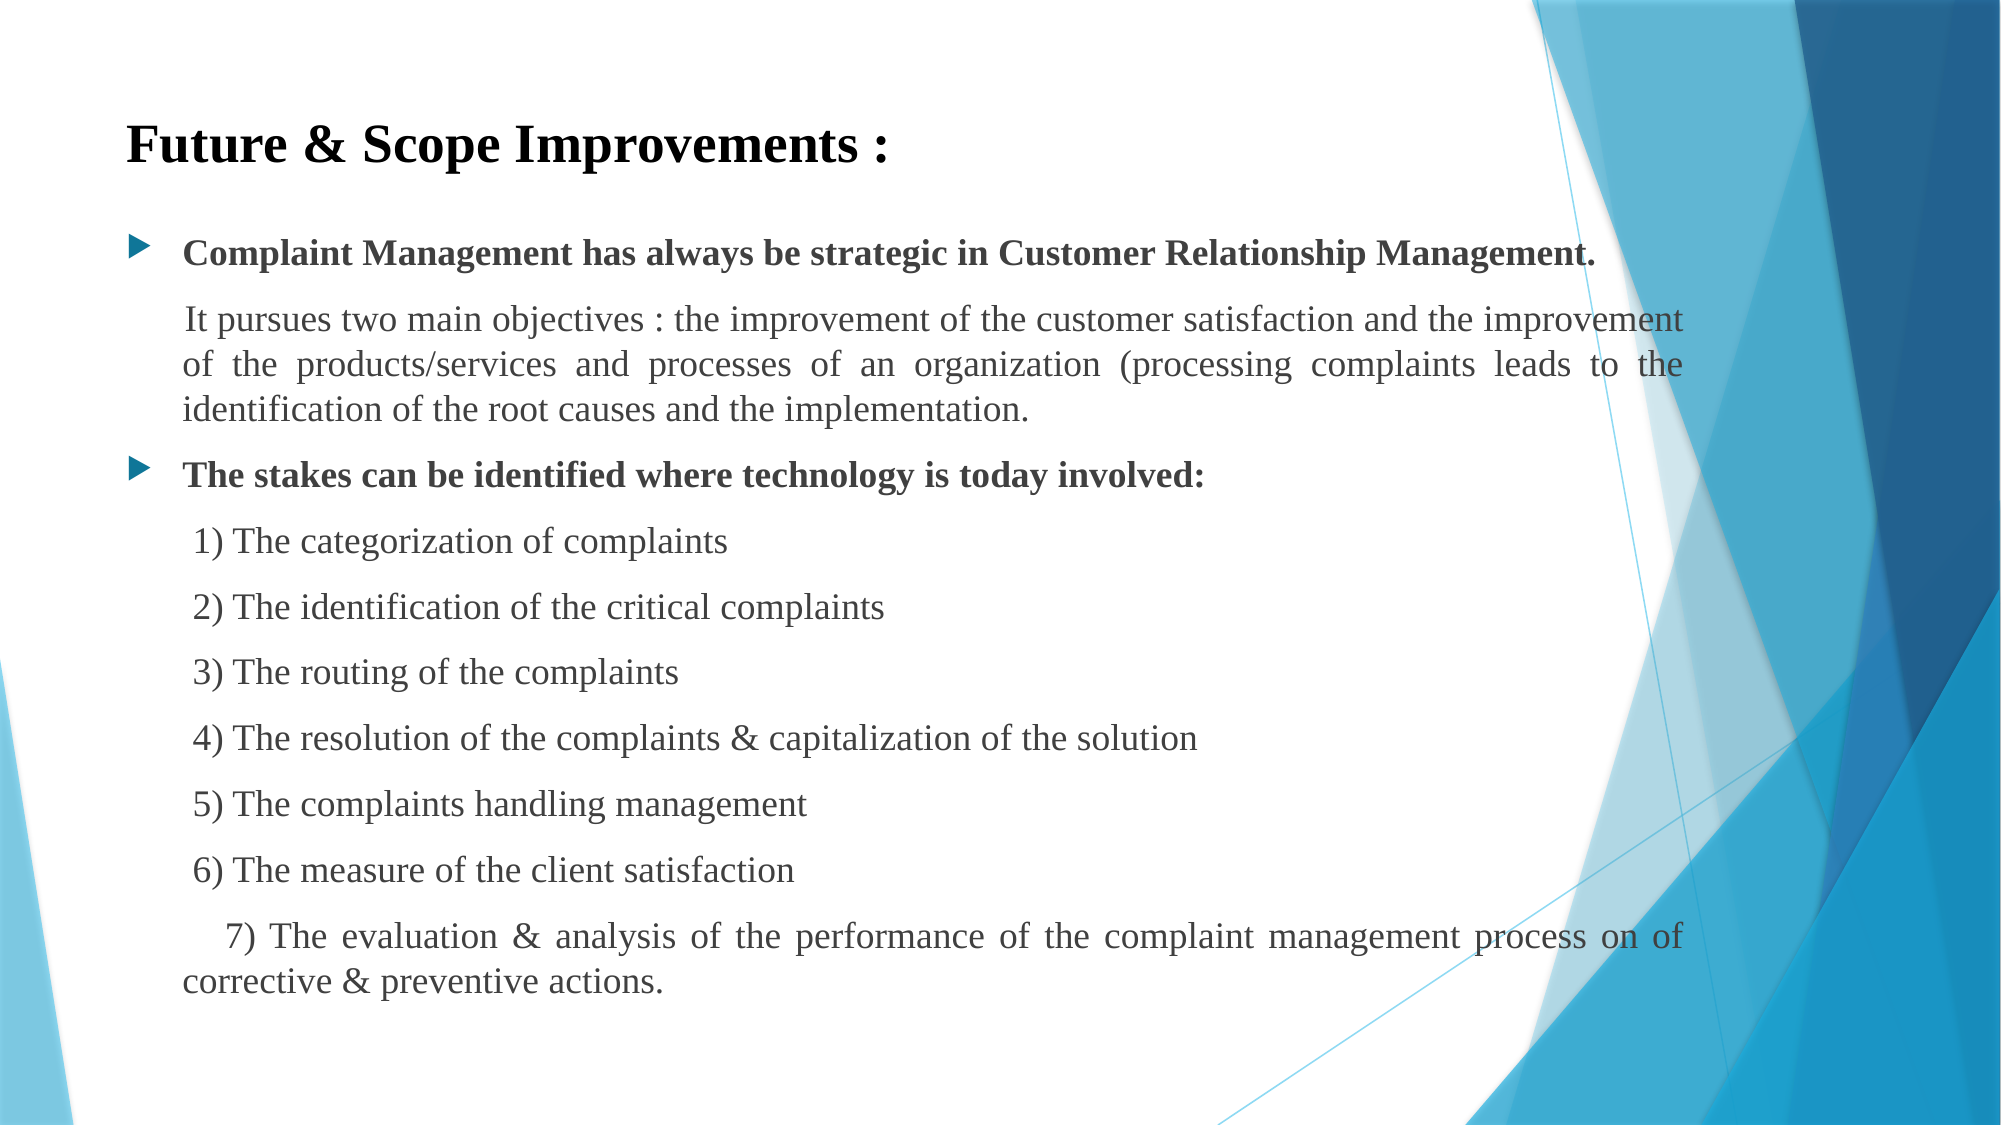

# Future & Scope Improvements :
Complaint Management has always be strategic in Customer Relationship Management.
      It pursues two main objectives : the improvement of the customer satisfaction and the improvement of the products/services and processes of an organization (processing complaints leads to the identification of the root causes and the implementation.
The stakes can be identified where technology is today involved:
       1) The categorization of complaints
       2) The identification of the critical complaints
       3) The routing of the complaints
       4) The resolution of the complaints & capitalization of the solution
       5) The complaints handling management
       6) The measure of the client satisfaction
       7) The evaluation & analysis of the performance of the complaint management process on of corrective & preventive actions.